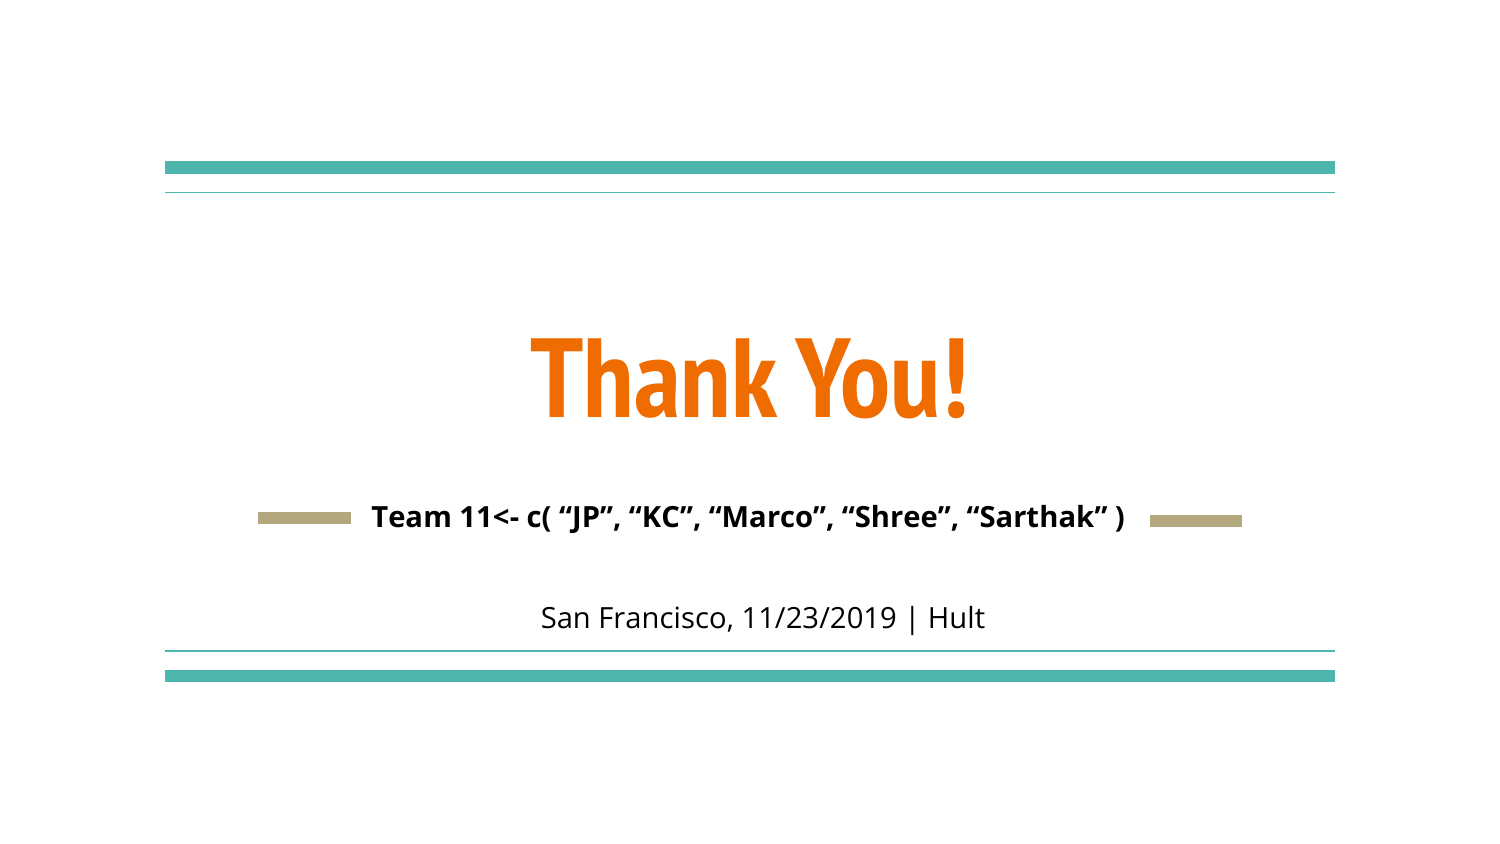

# Thank You!
Team 11<- c( “JP”, “KC”, “Marco”, “Shree”, “Sarthak” )
San Francisco, 11/23/2019 | Hult